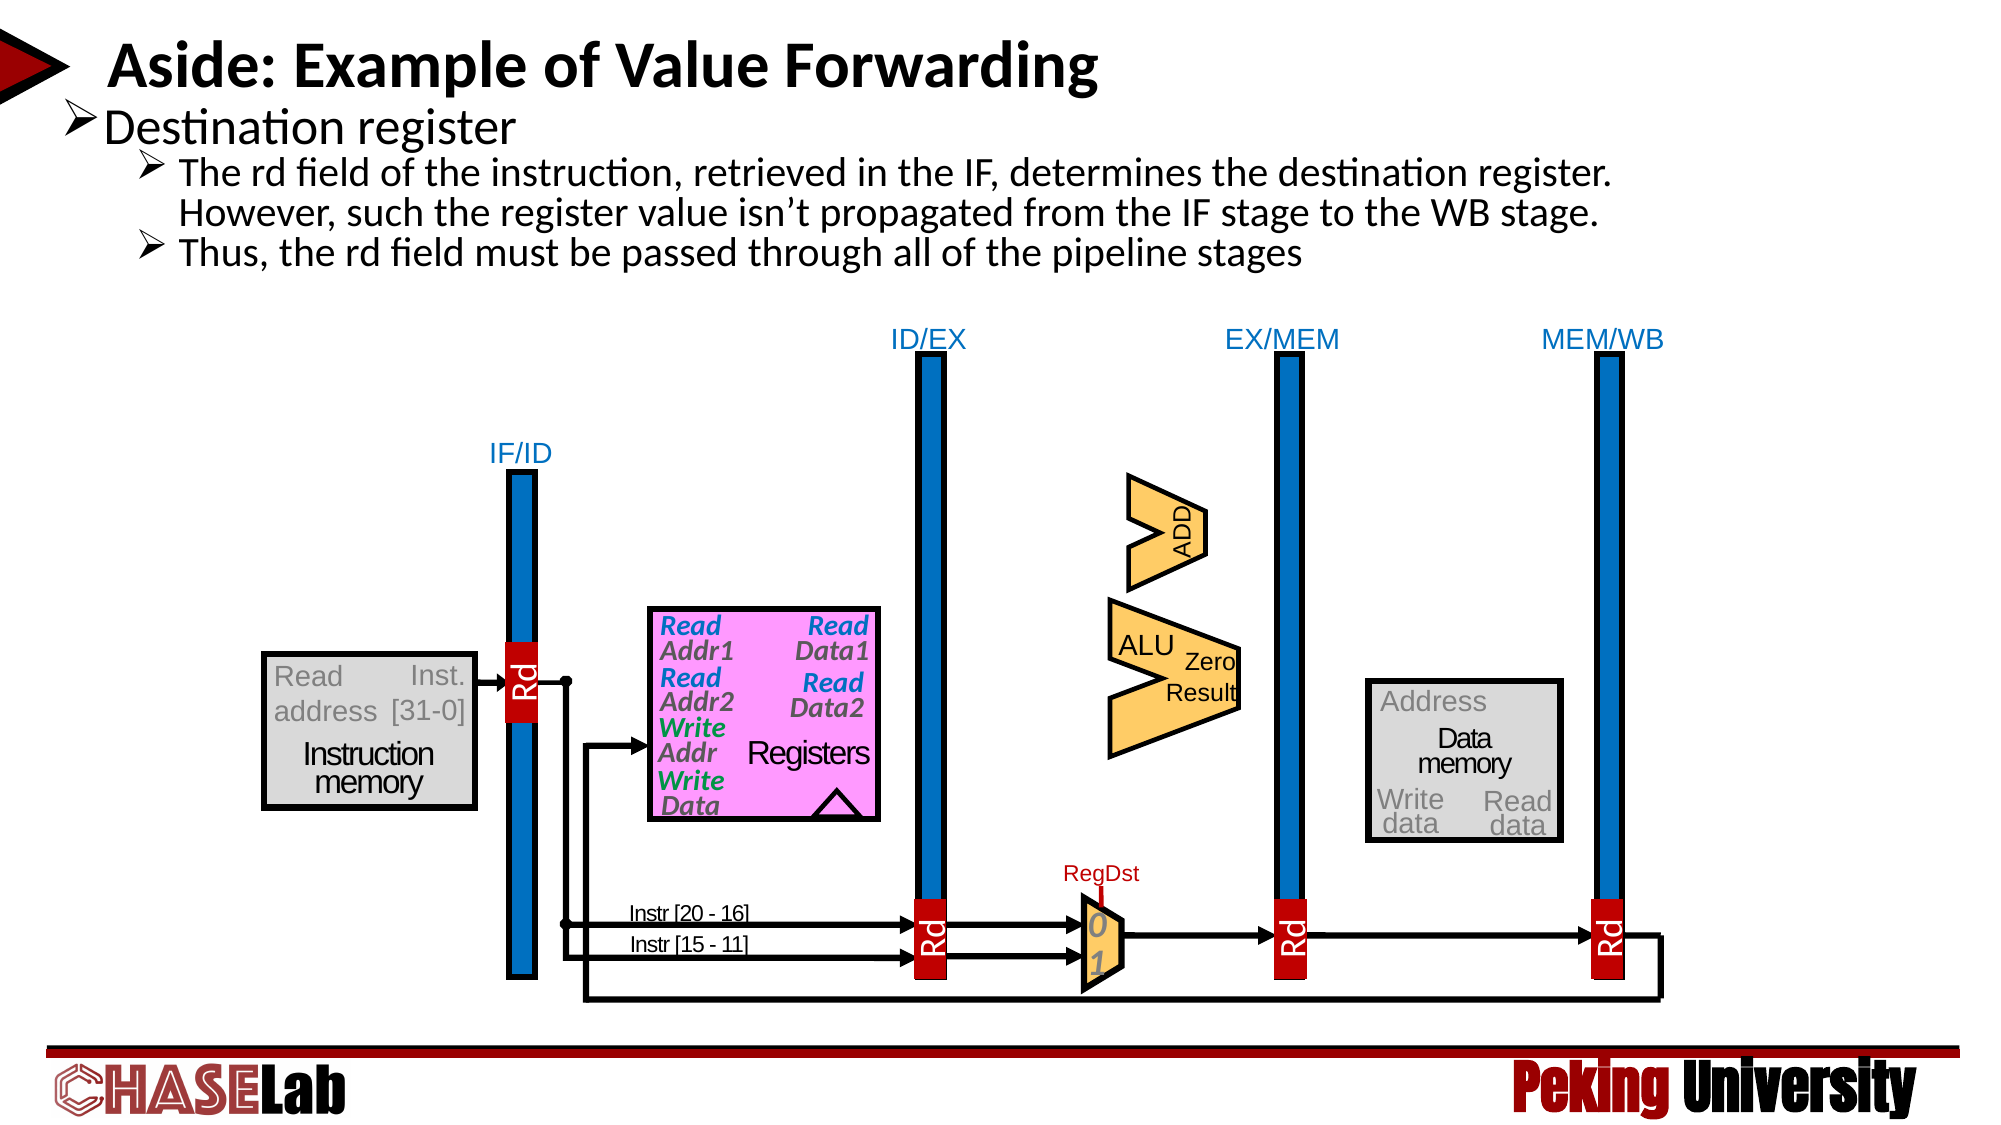

# Aside: Example of Value Forwarding
Destination register
The rd field of the instruction, retrieved in the IF, determines the destination register. However, such the register value isn’t propagated from the IF stage to the WB stage.
Thus, the rd field must be passed through all of the pipeline stages
ID/EX

MEM/WB

EX/MEM

IF/ID

ADD

ALU
Zero
Result

Read
Addr1
Read
Addr2
Write Addr
Write Data
Read
Data1
Read
Data2
Registers

Inst.
[31-0]
Read
address

Instruction
memory
Rd
Address

Data
memory
Write
data
Read
data

Instr [20 - 16]

Instr [15 - 11]

RegDst

0

1

Rd
Rd
Rd